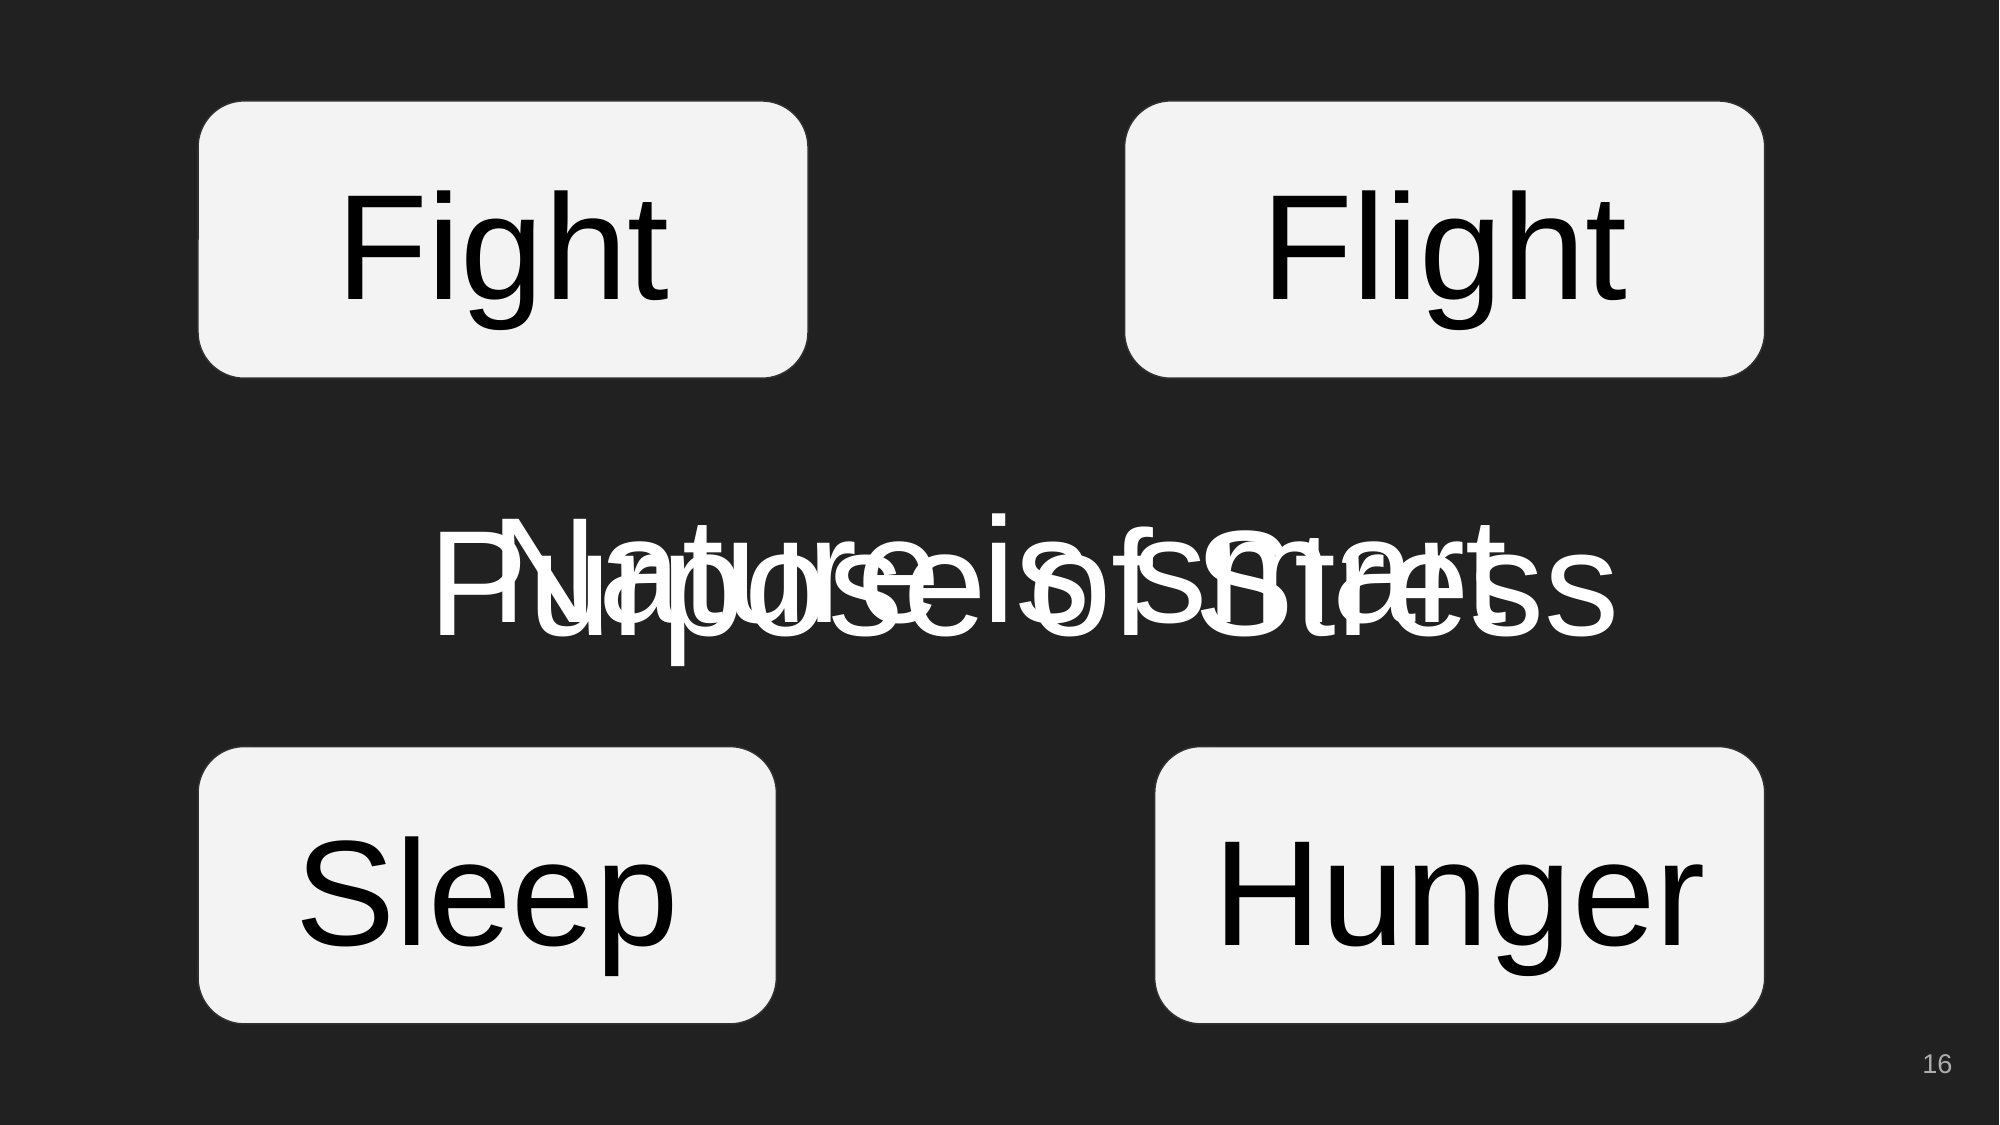

Fight
Flight
# Nature is smart
Purpose of Stress
Sleep
Hunger
16